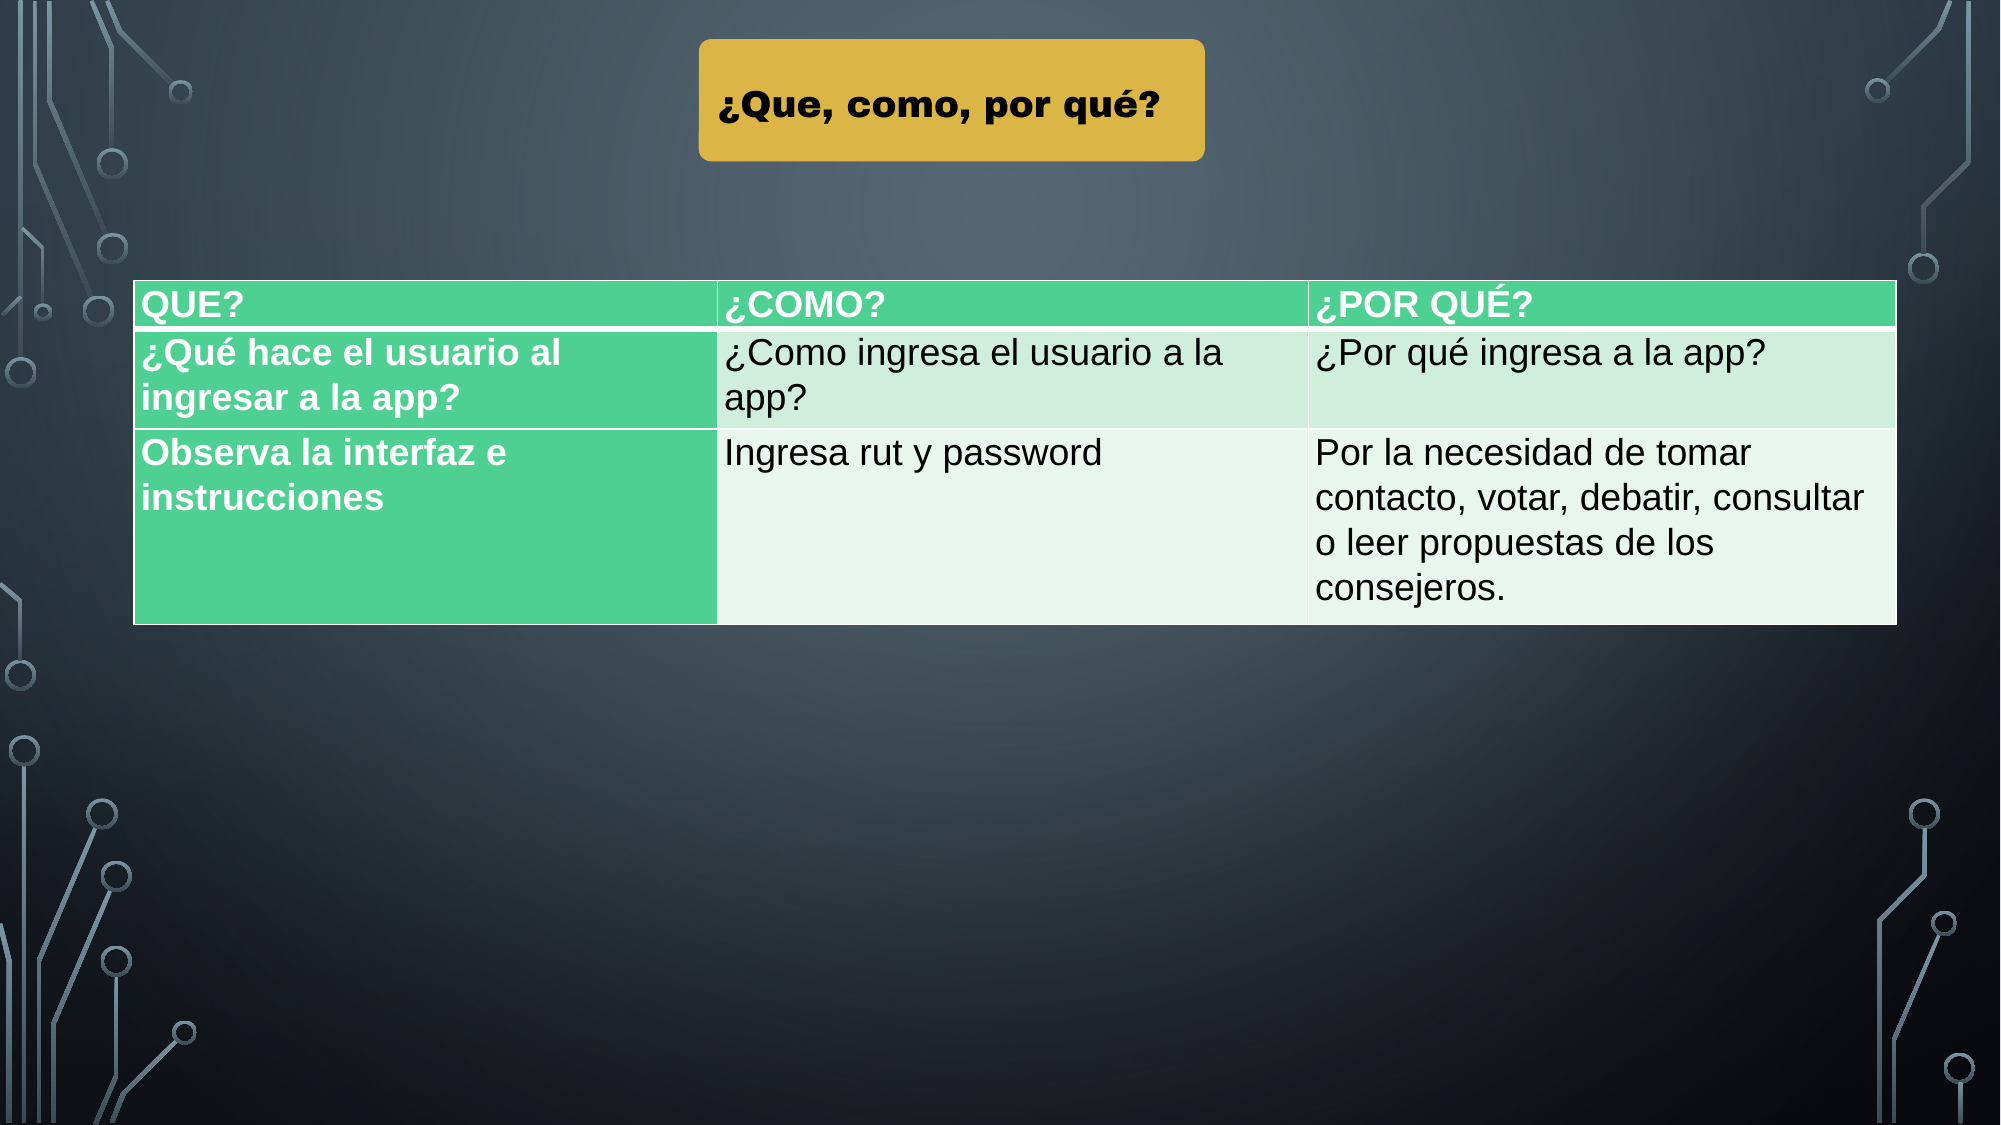

¿Que, como, por qué?
| QUE? | ¿COMO? | ¿POR QUÉ? |
| --- | --- | --- |
| ¿Qué hace el usuario al ingresar a la app? | ¿Como ingresa el usuario a la app? | ¿Por qué ingresa a la app? |
| Observa la interfaz e instrucciones | Ingresa rut y password | Por la necesidad de tomar contacto, votar, debatir, consultar o leer propuestas de los consejeros. |